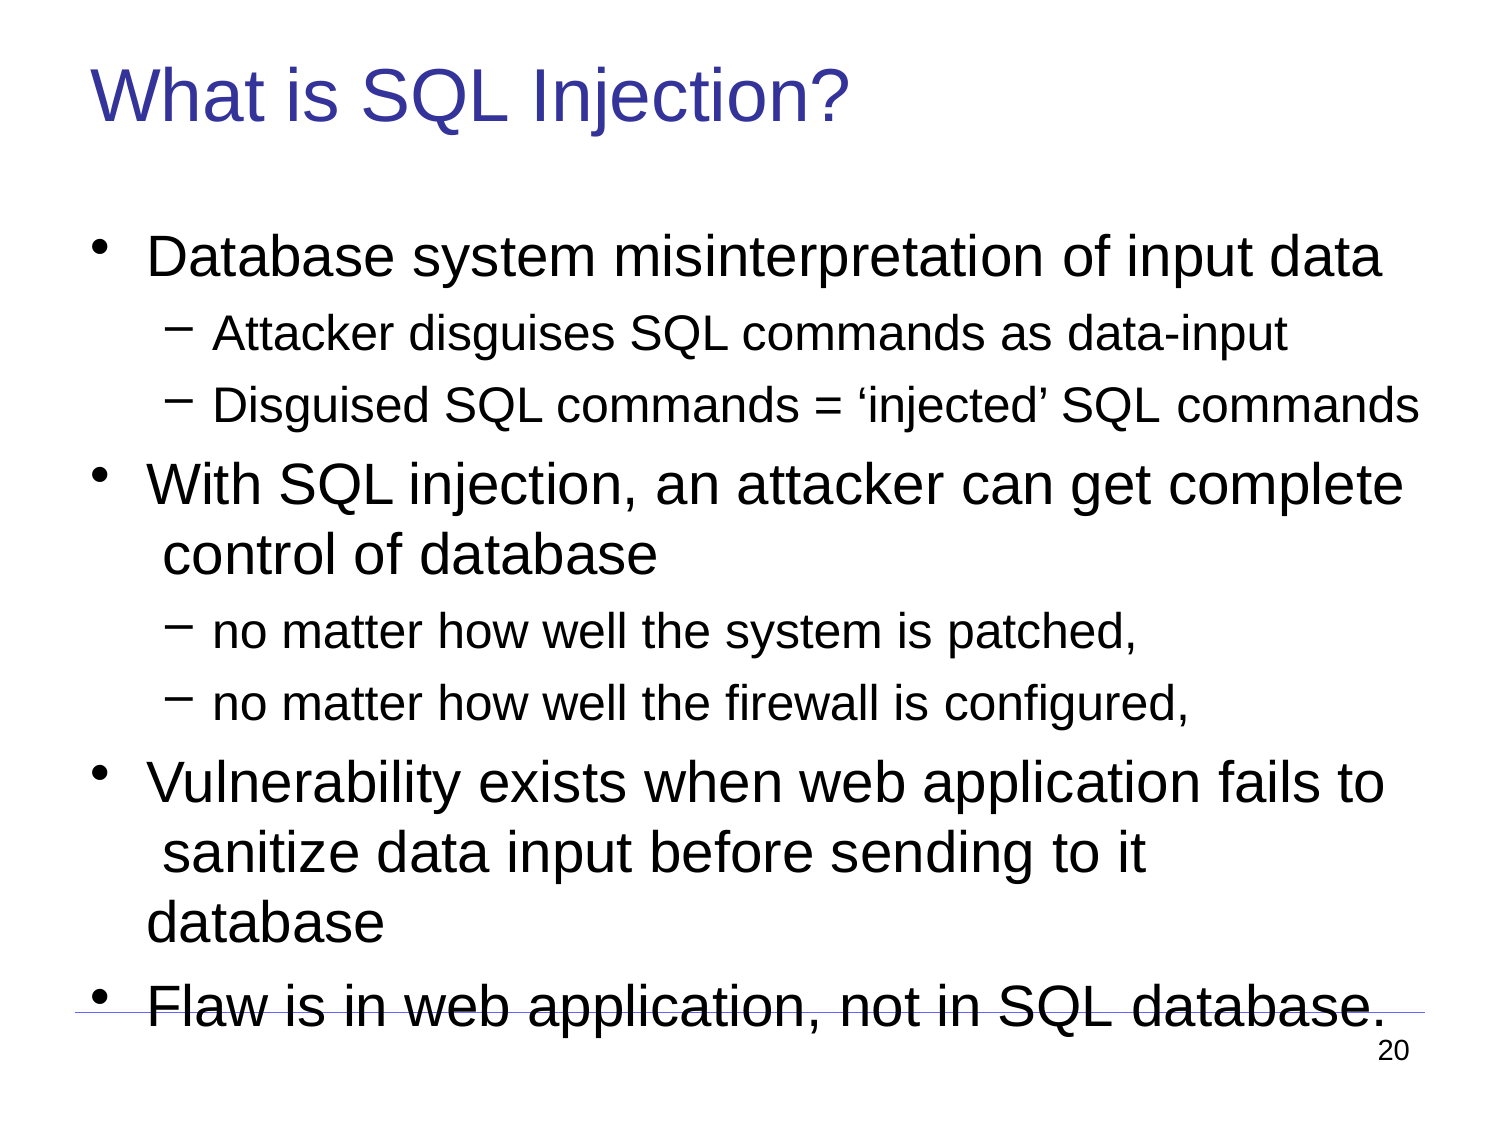

# What is SQL Injection?
Database system misinterpretation of input data
Attacker disguises SQL commands as data-input
Disguised SQL commands = ‘injected’ SQL commands
With SQL injection, an attacker can get complete  control of database
no matter how well the system is patched,
no matter how well the firewall is configured,
Vulnerability exists when web application fails to  sanitize data input before sending to it database
Flaw is in web application, not in SQL database.

20